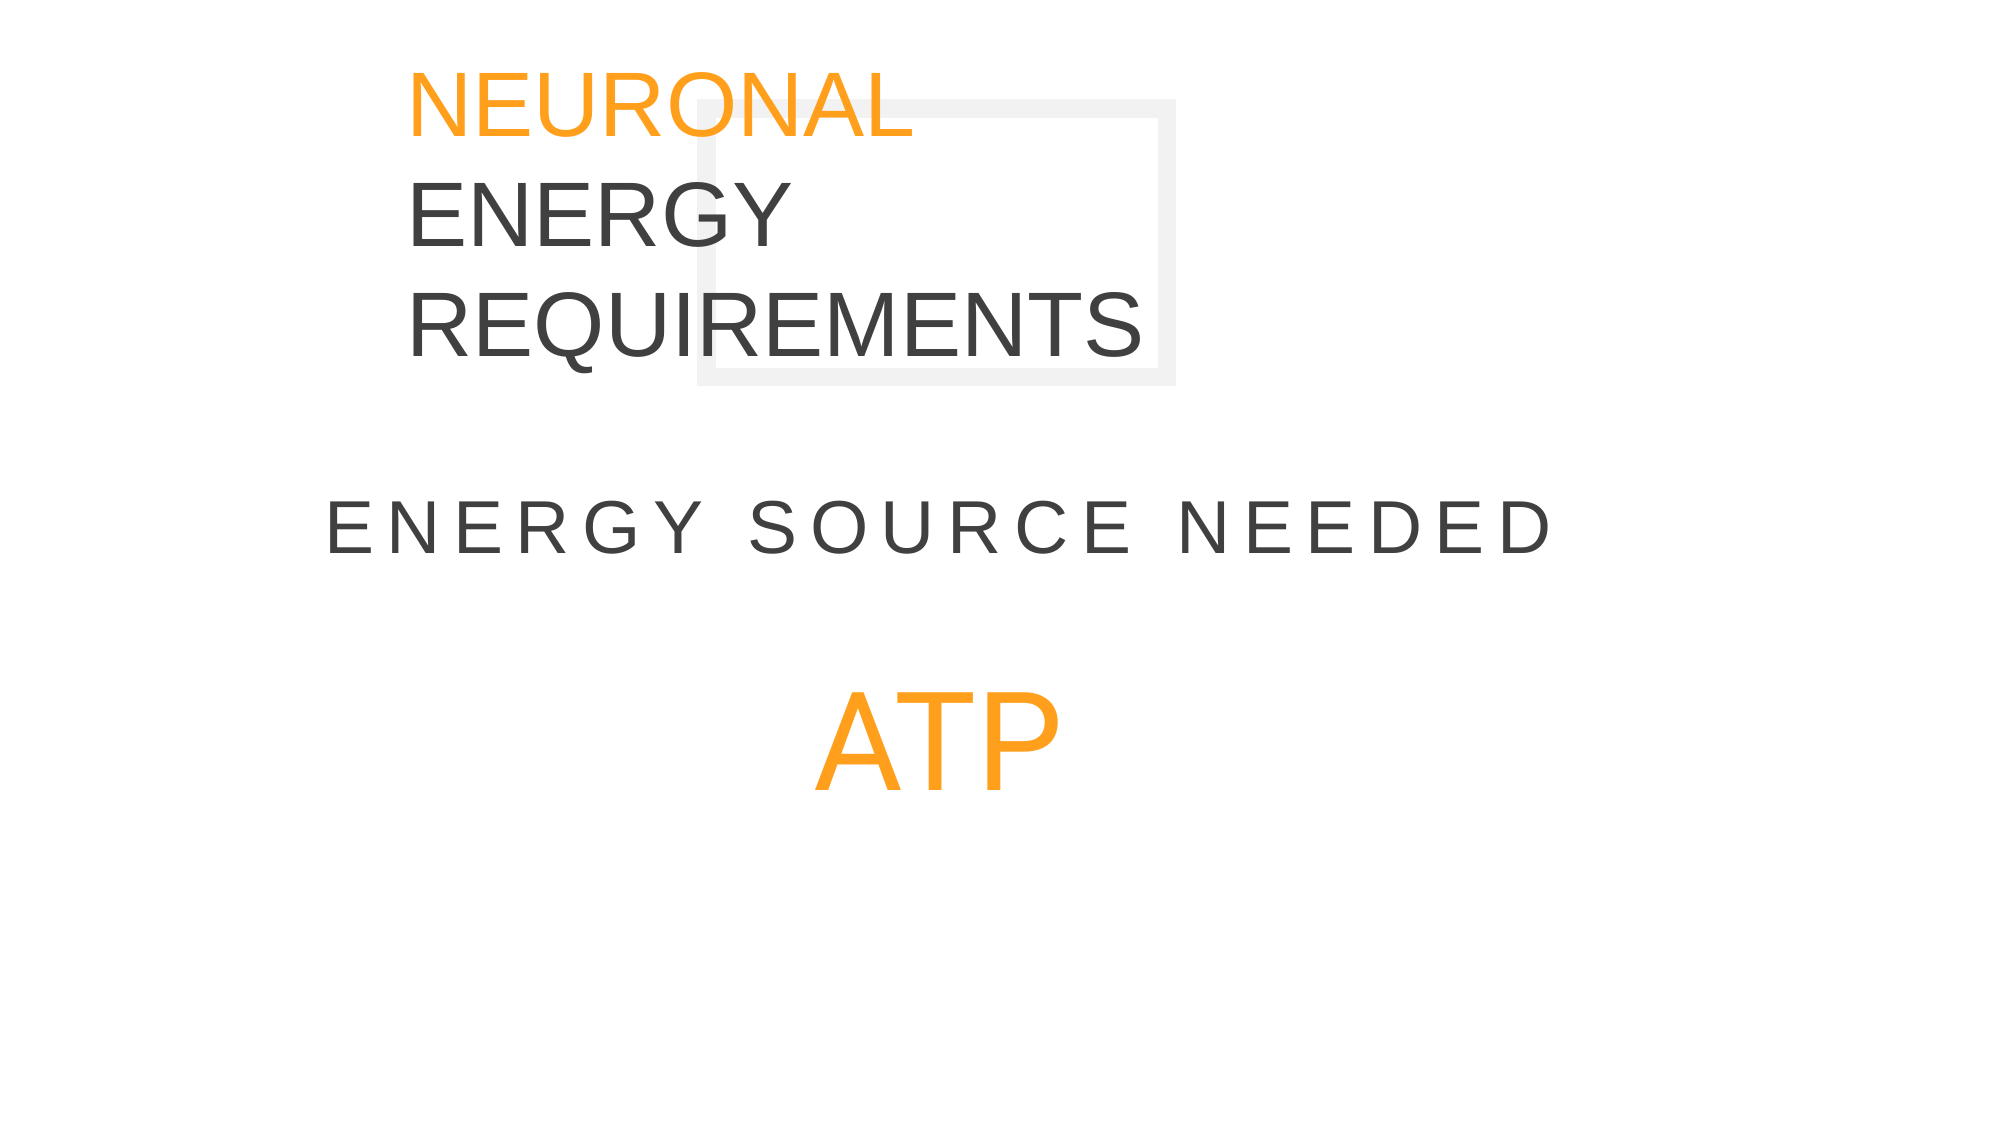

NEURONAL
ENERGY
REQUIREMENTS

ENERGY SOURCE NEEDED

ATP
www.yourwebsite.com